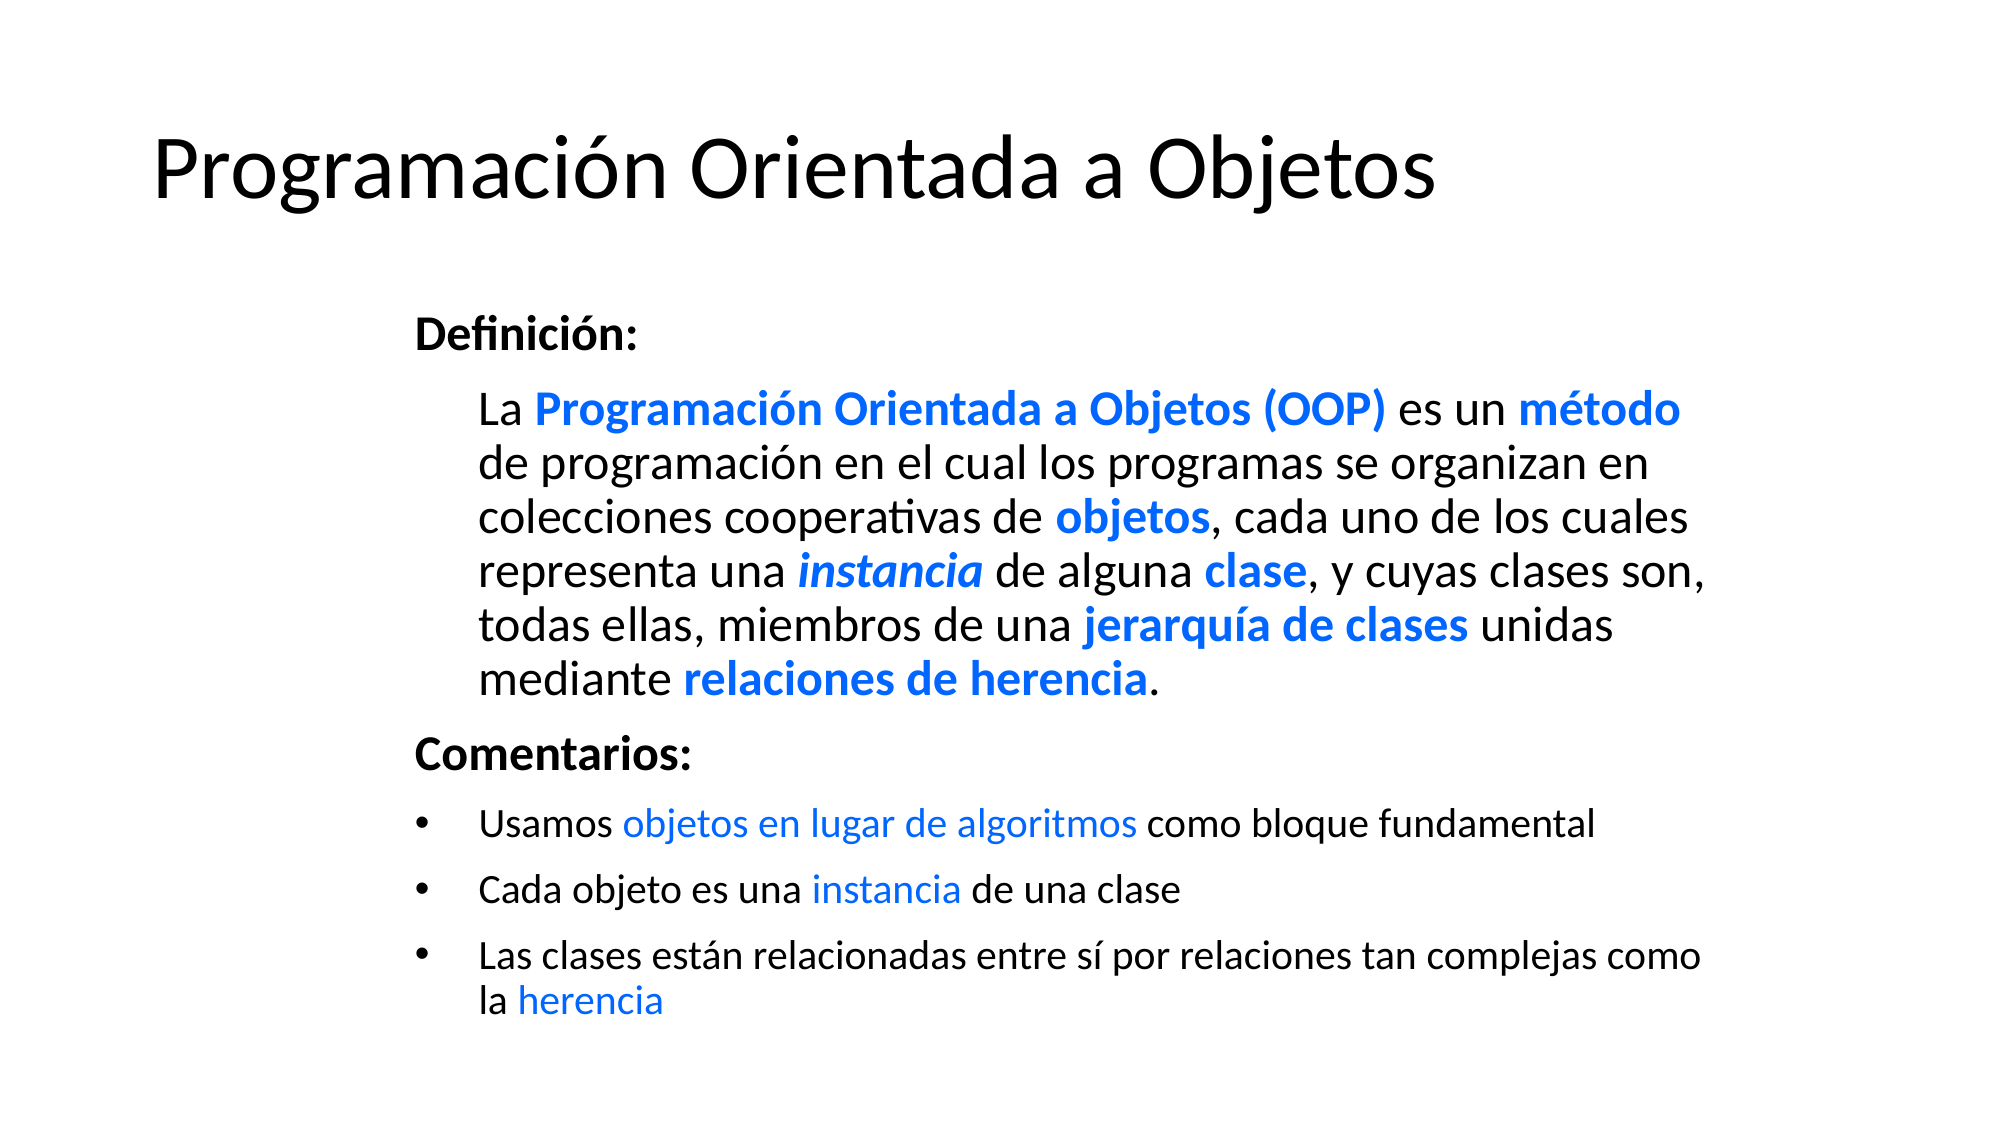

# Programación Orientada a Objetos
Definición:
	La Programación Orientada a Objetos (OOP) es un método de programación en el cual los programas se organizan en colecciones cooperativas de objetos, cada uno de los cuales representa una instancia de alguna clase, y cuyas clases son, todas ellas, miembros de una jerarquía de clases unidas mediante relaciones de herencia.
Comentarios:
Usamos objetos en lugar de algoritmos como bloque fundamental
Cada objeto es una instancia de una clase
Las clases están relacionadas entre sí por relaciones tan complejas como la herencia